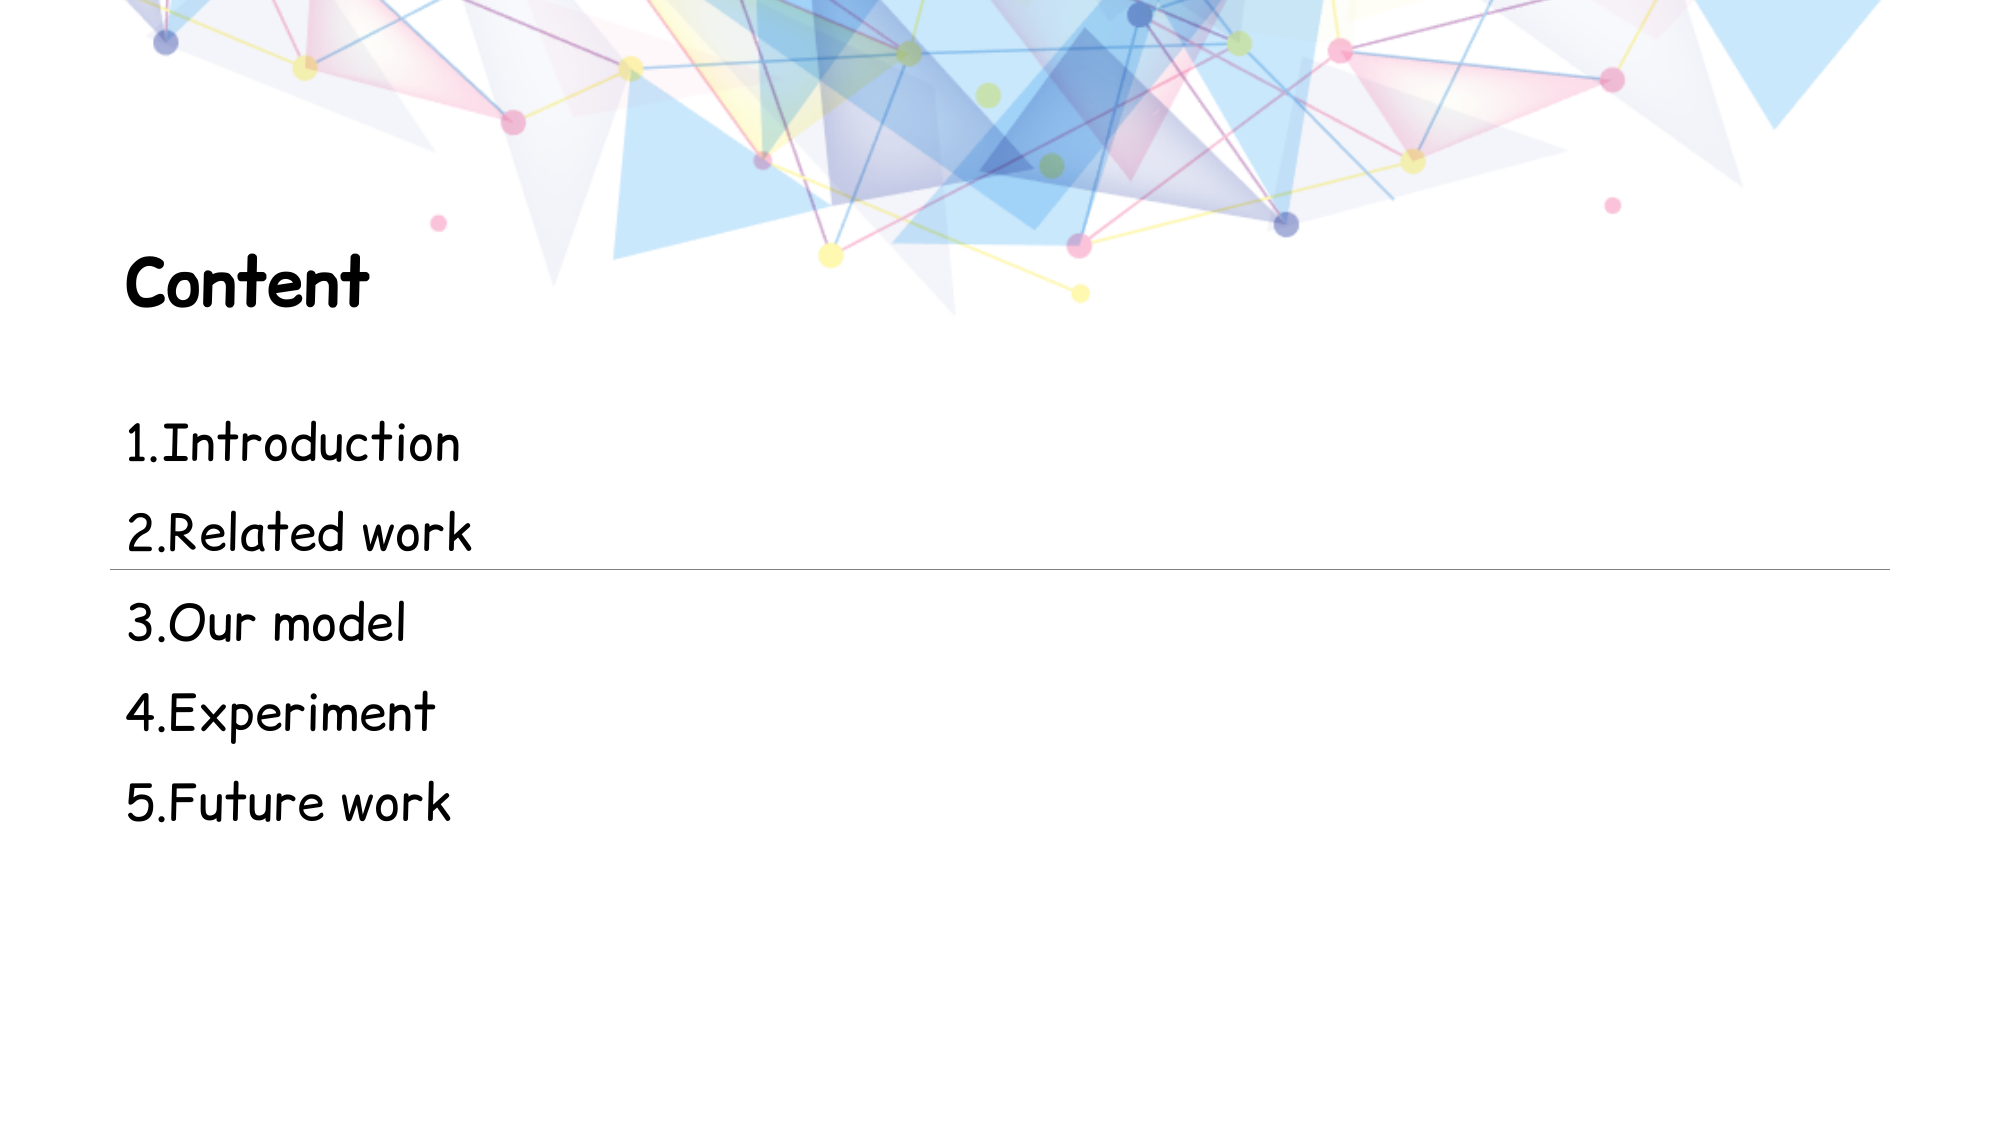

# Content
Introduction
Related work
Our model
Experiment
Future work